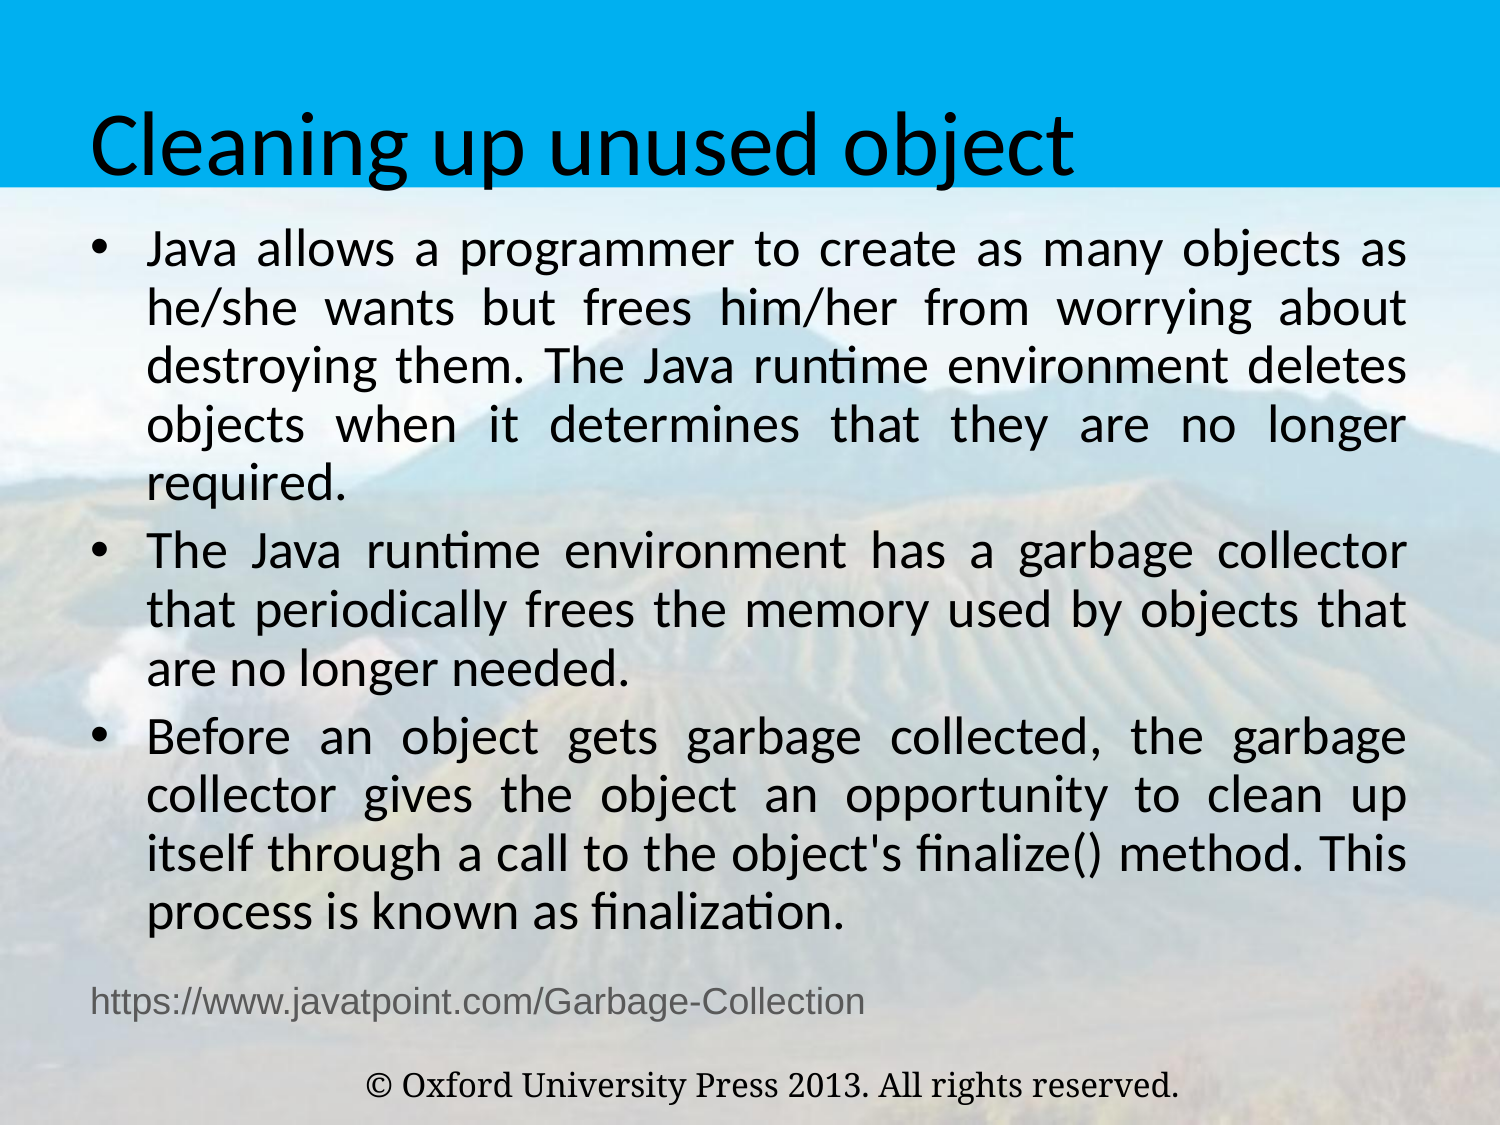

# Cleaning up unused object
Java allows a programmer to create as many objects as he/she wants but frees him/her from worrying about destroying them. The Java runtime environment deletes objects when it determines that they are no longer required.
The Java runtime environment has a garbage collector that periodically frees the memory used by objects that are no longer needed.
Before an object gets garbage collected, the garbage collector gives the object an opportunity to clean up itself through a call to the object's finalize() method. This process is known as finalization.
https://www.javatpoint.com/Garbage-Collection